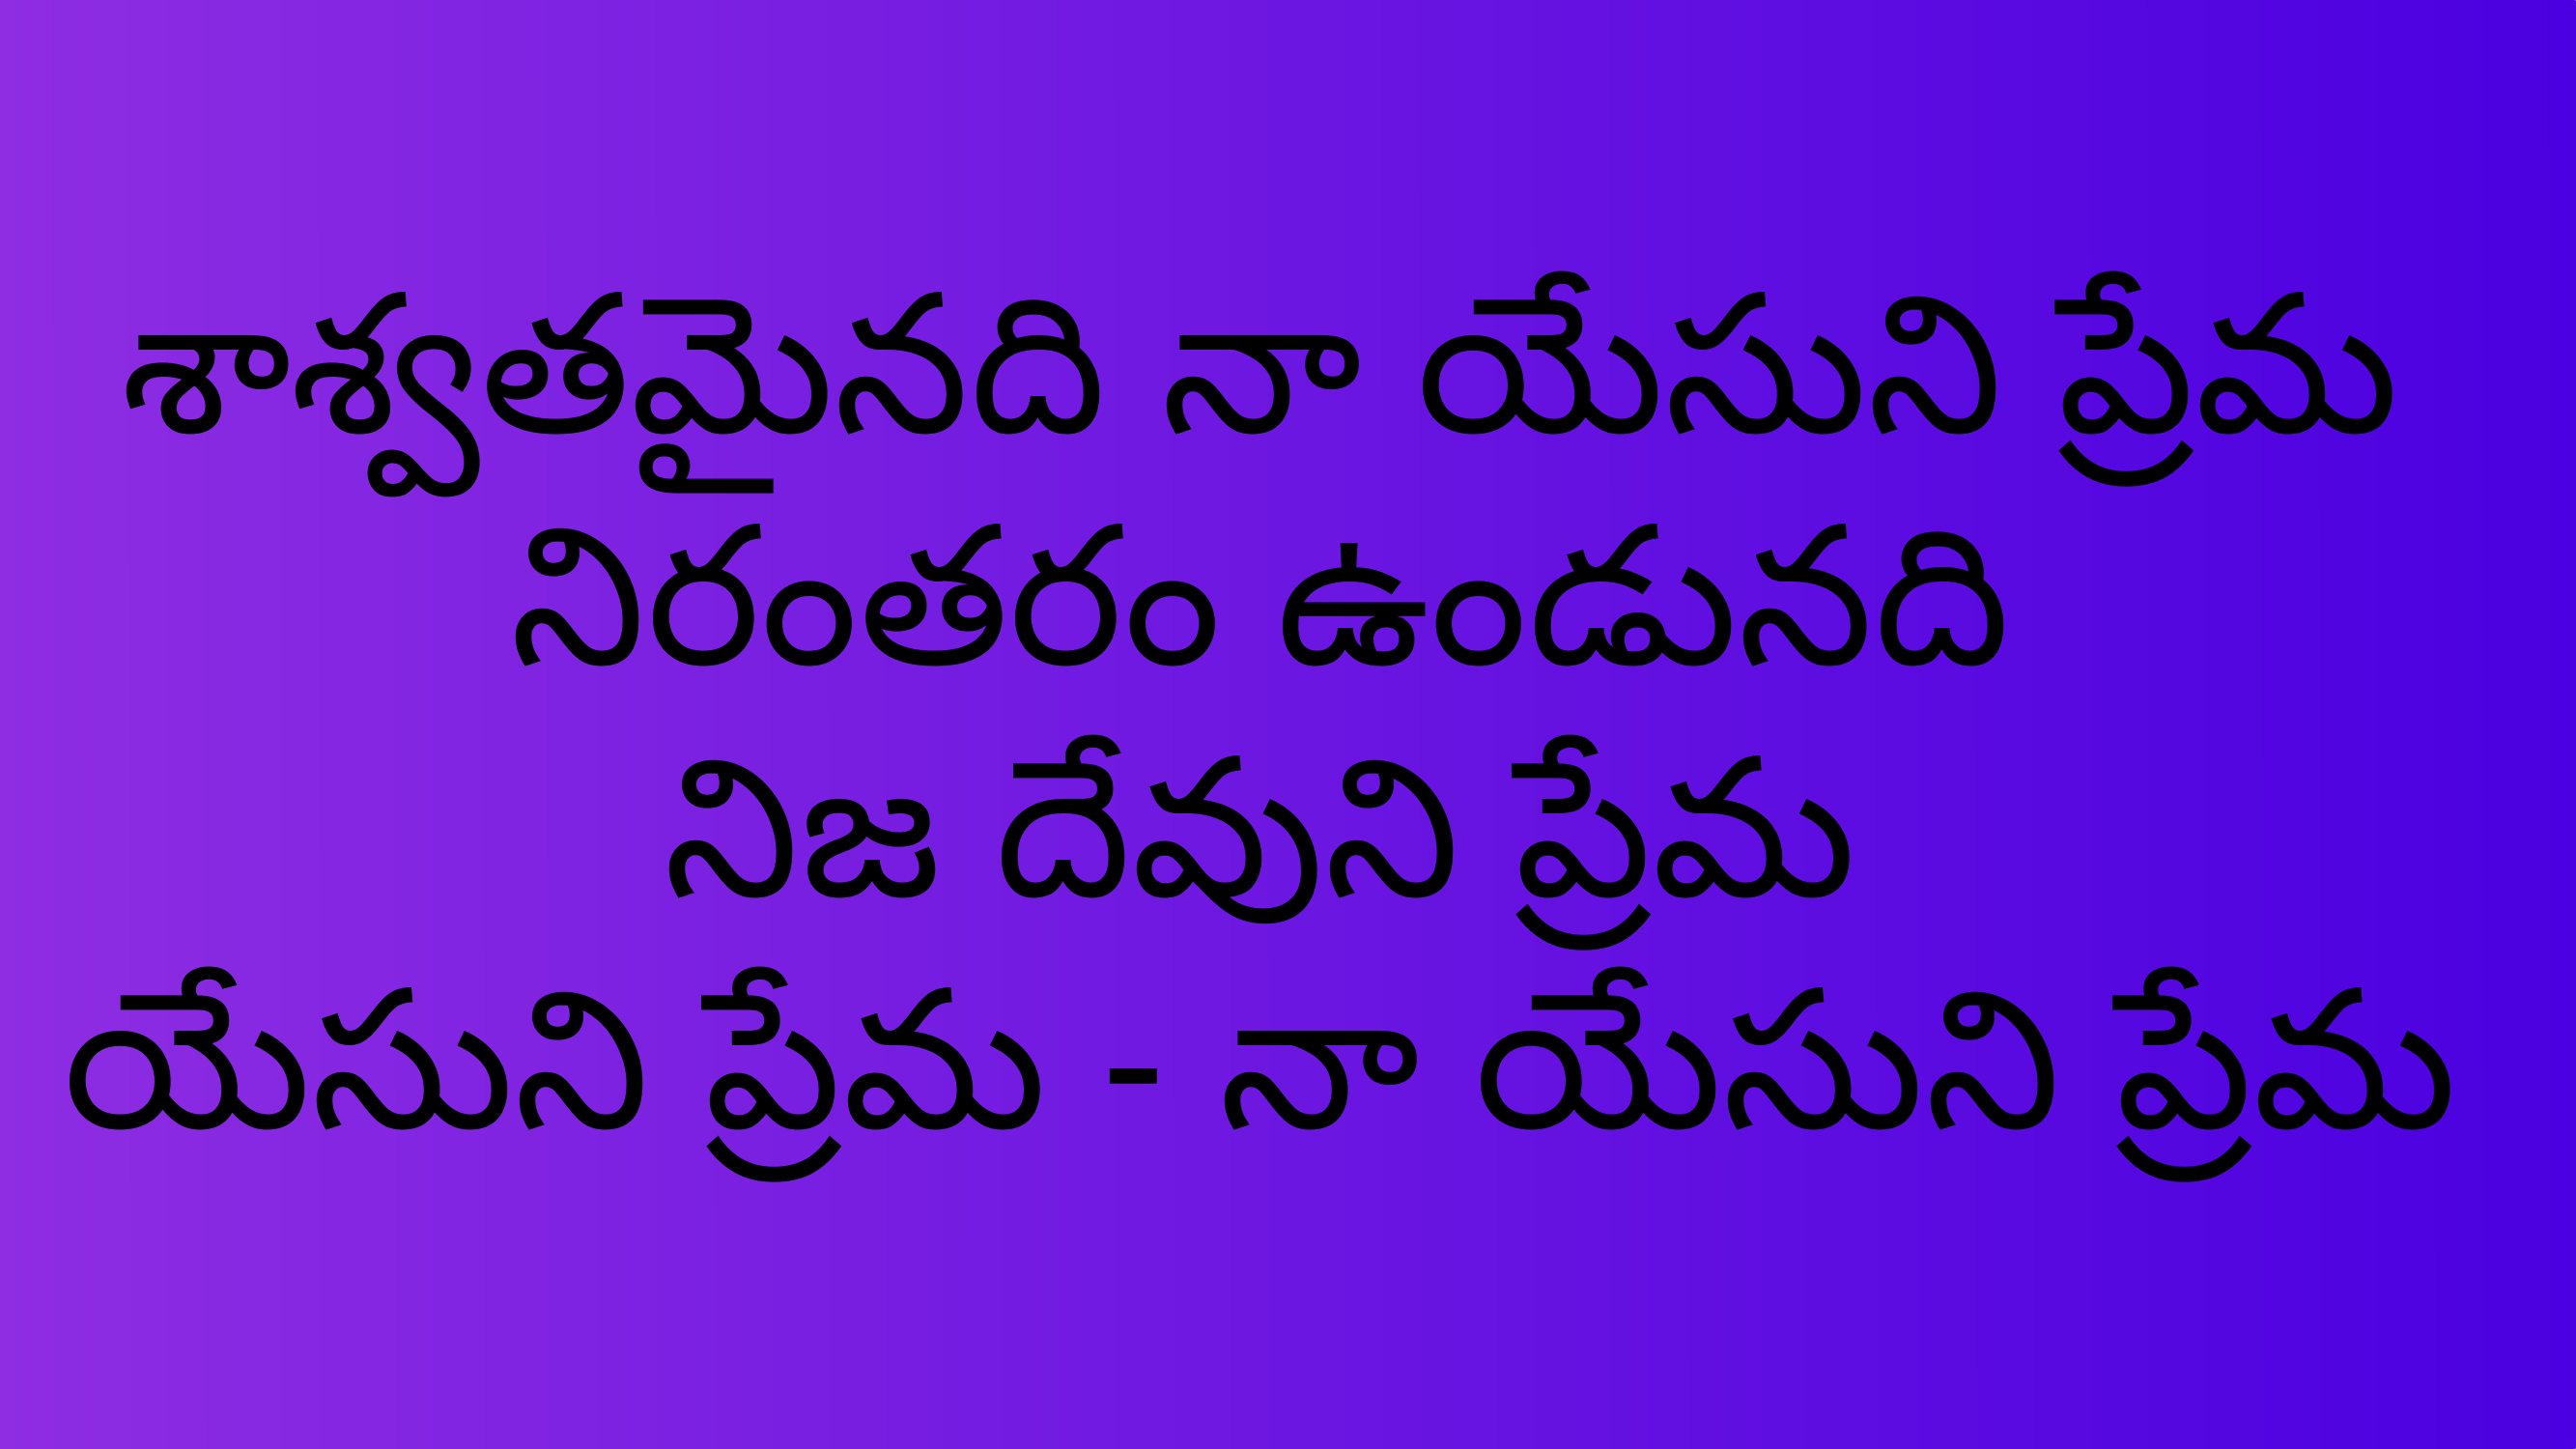

శాశ్వతమైనది నా యేసుని ప్రేమ
నిరంతరం ఉండునది
నిజ దేవుని ప్రేమ
యేసుని ప్రేమ - నా యేసుని ప్రేమ